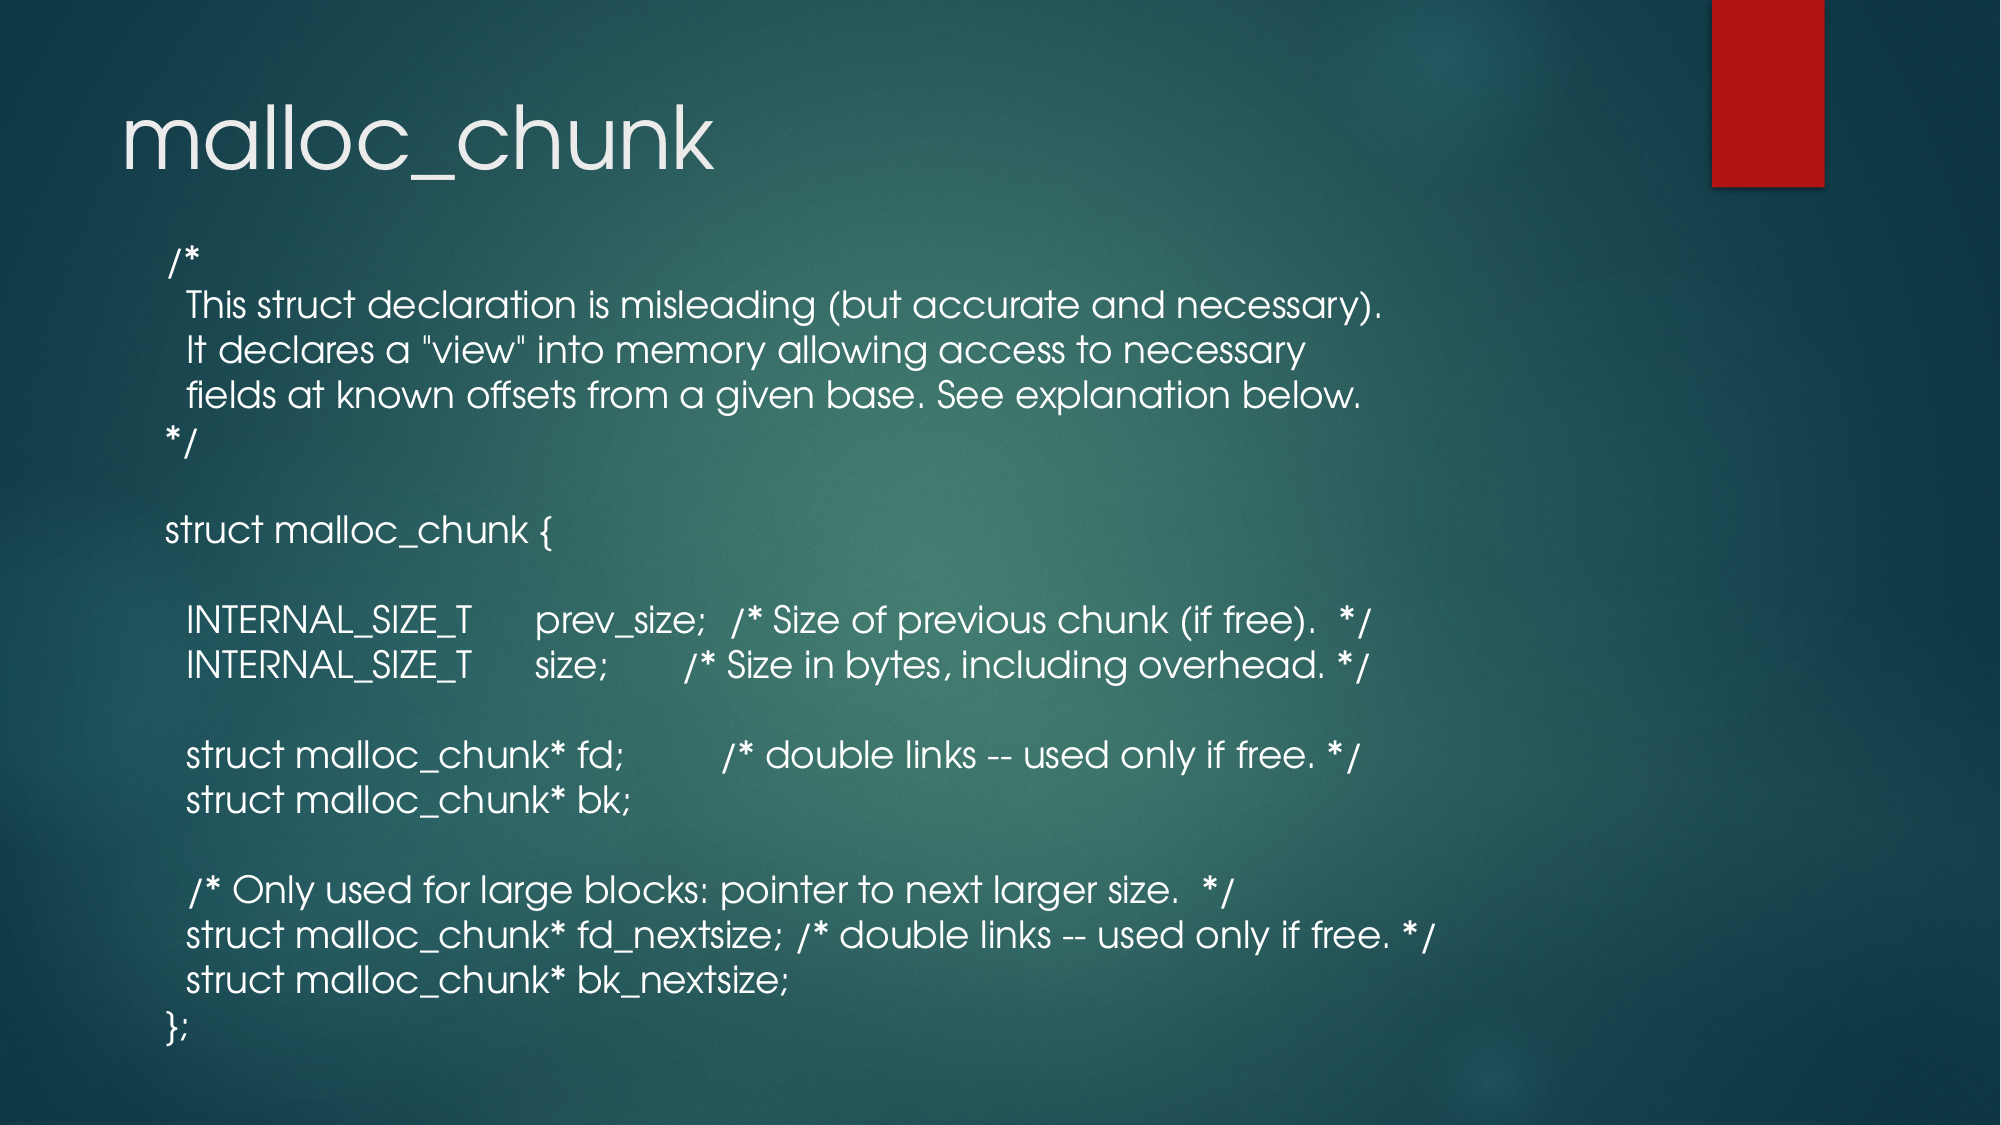

# malloc_chunk
/*
  This struct declaration is misleading (but accurate and necessary).
  It declares a "view" into memory allowing access to necessary
  fields at known offsets from a given base. See explanation below.
*/

struct malloc_chunk {

  INTERNAL_SIZE_T      prev_size;  /* Size of previous chunk (if free).  */
  INTERNAL_SIZE_T      size;       /* Size in bytes, including overhead. */

  struct malloc_chunk* fd;         /* double links -- used only if free. */
  struct malloc_chunk* bk;

  /* Only used for large blocks: pointer to next larger size.  */
  struct malloc_chunk* fd_nextsize; /* double links -- used only if free. */
  struct malloc_chunk* bk_nextsize;
};